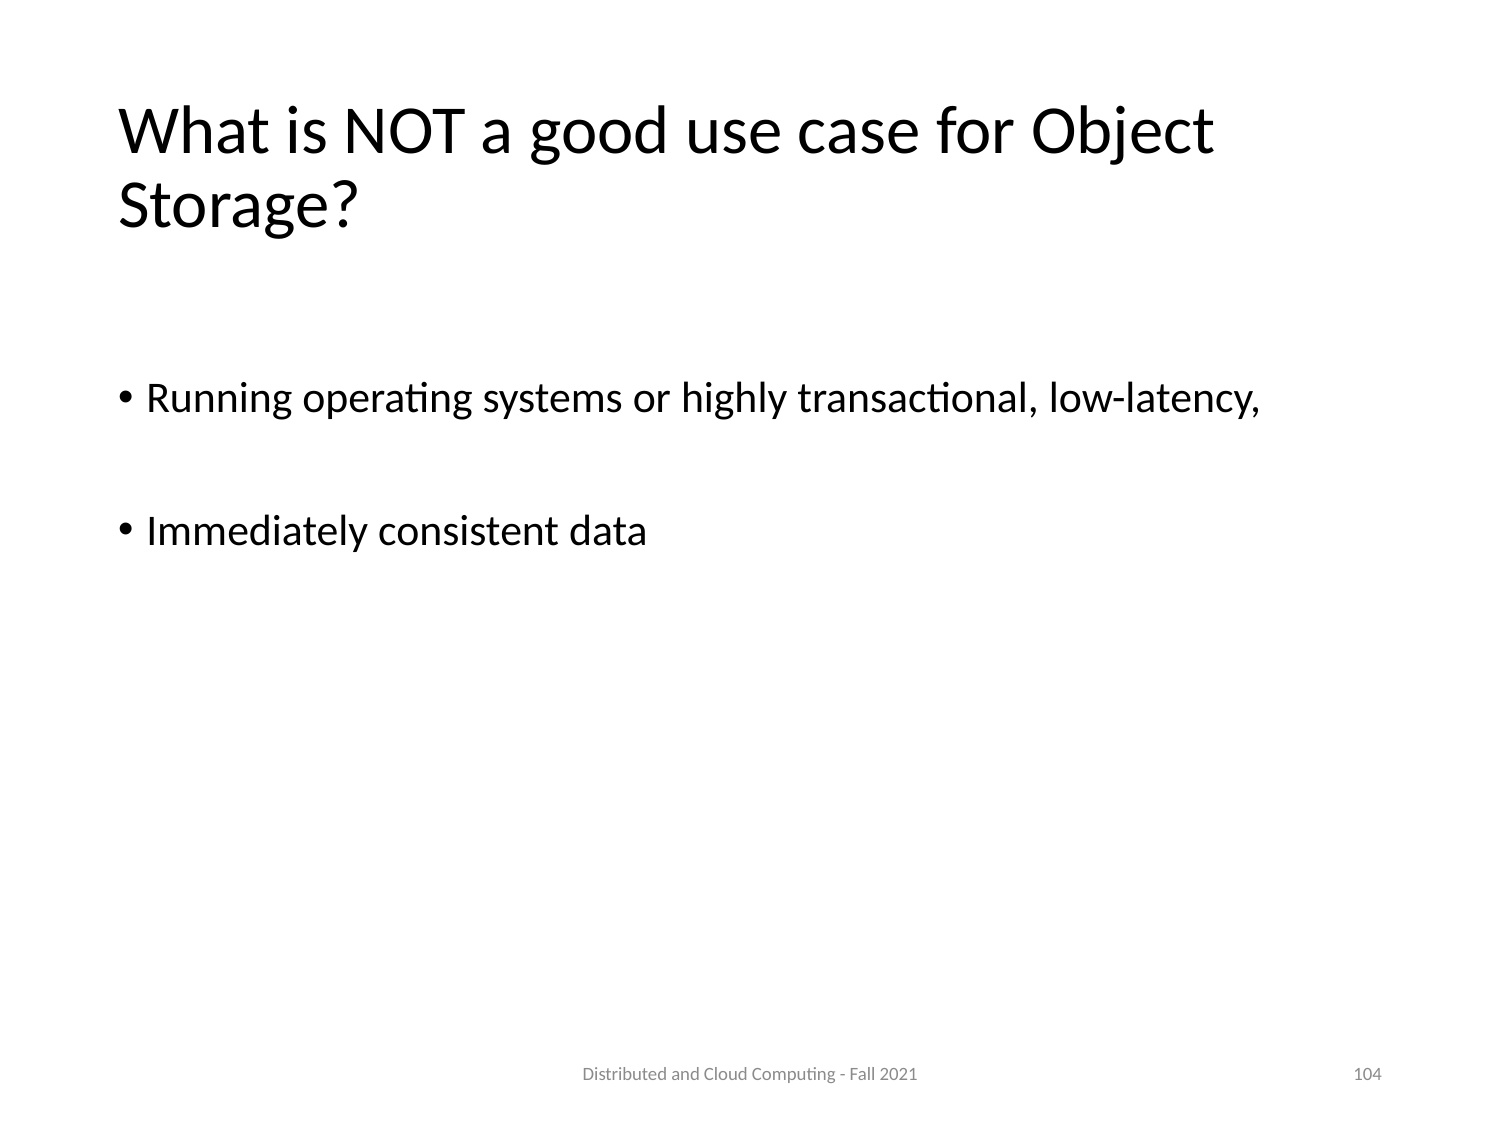

# What is NOT a good use case for Object Storage?

Running operating systems or highly transactional, low-latency,

Immediately consistent data

Distributed and Cloud Computing - Fall 2021
104